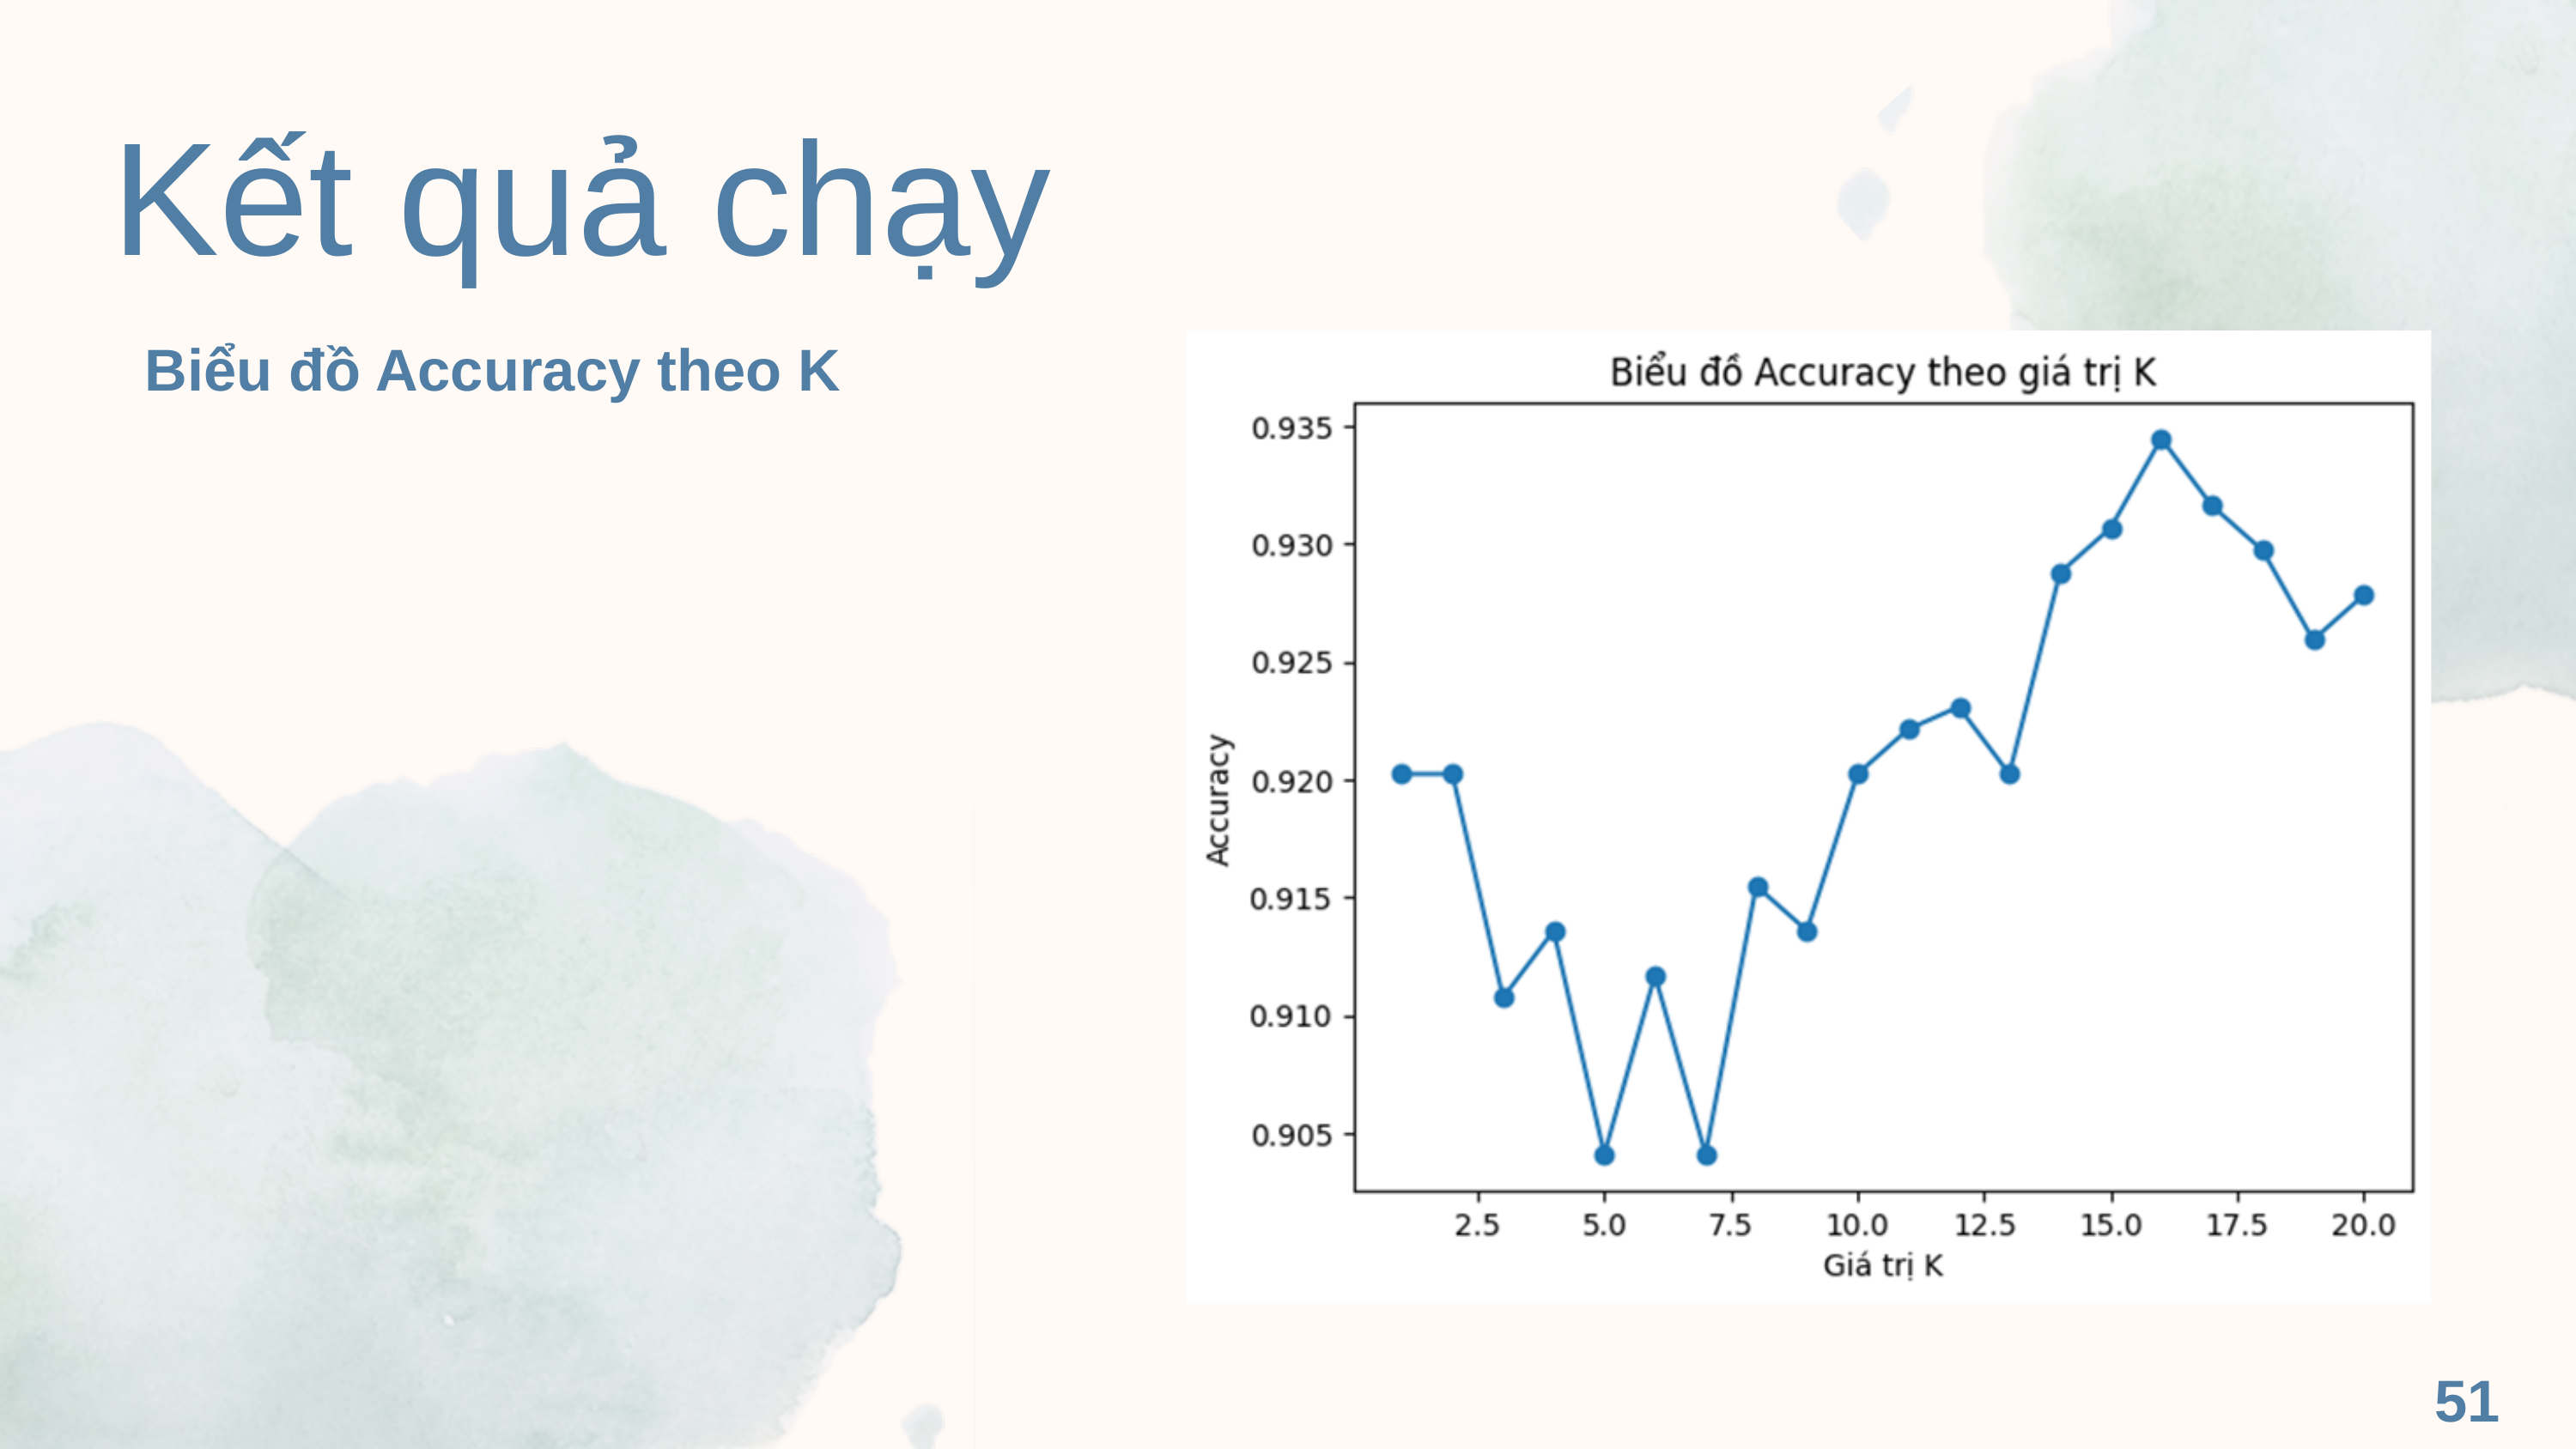

Kết quả chạy
Biểu đồ Accuracy theo K

51